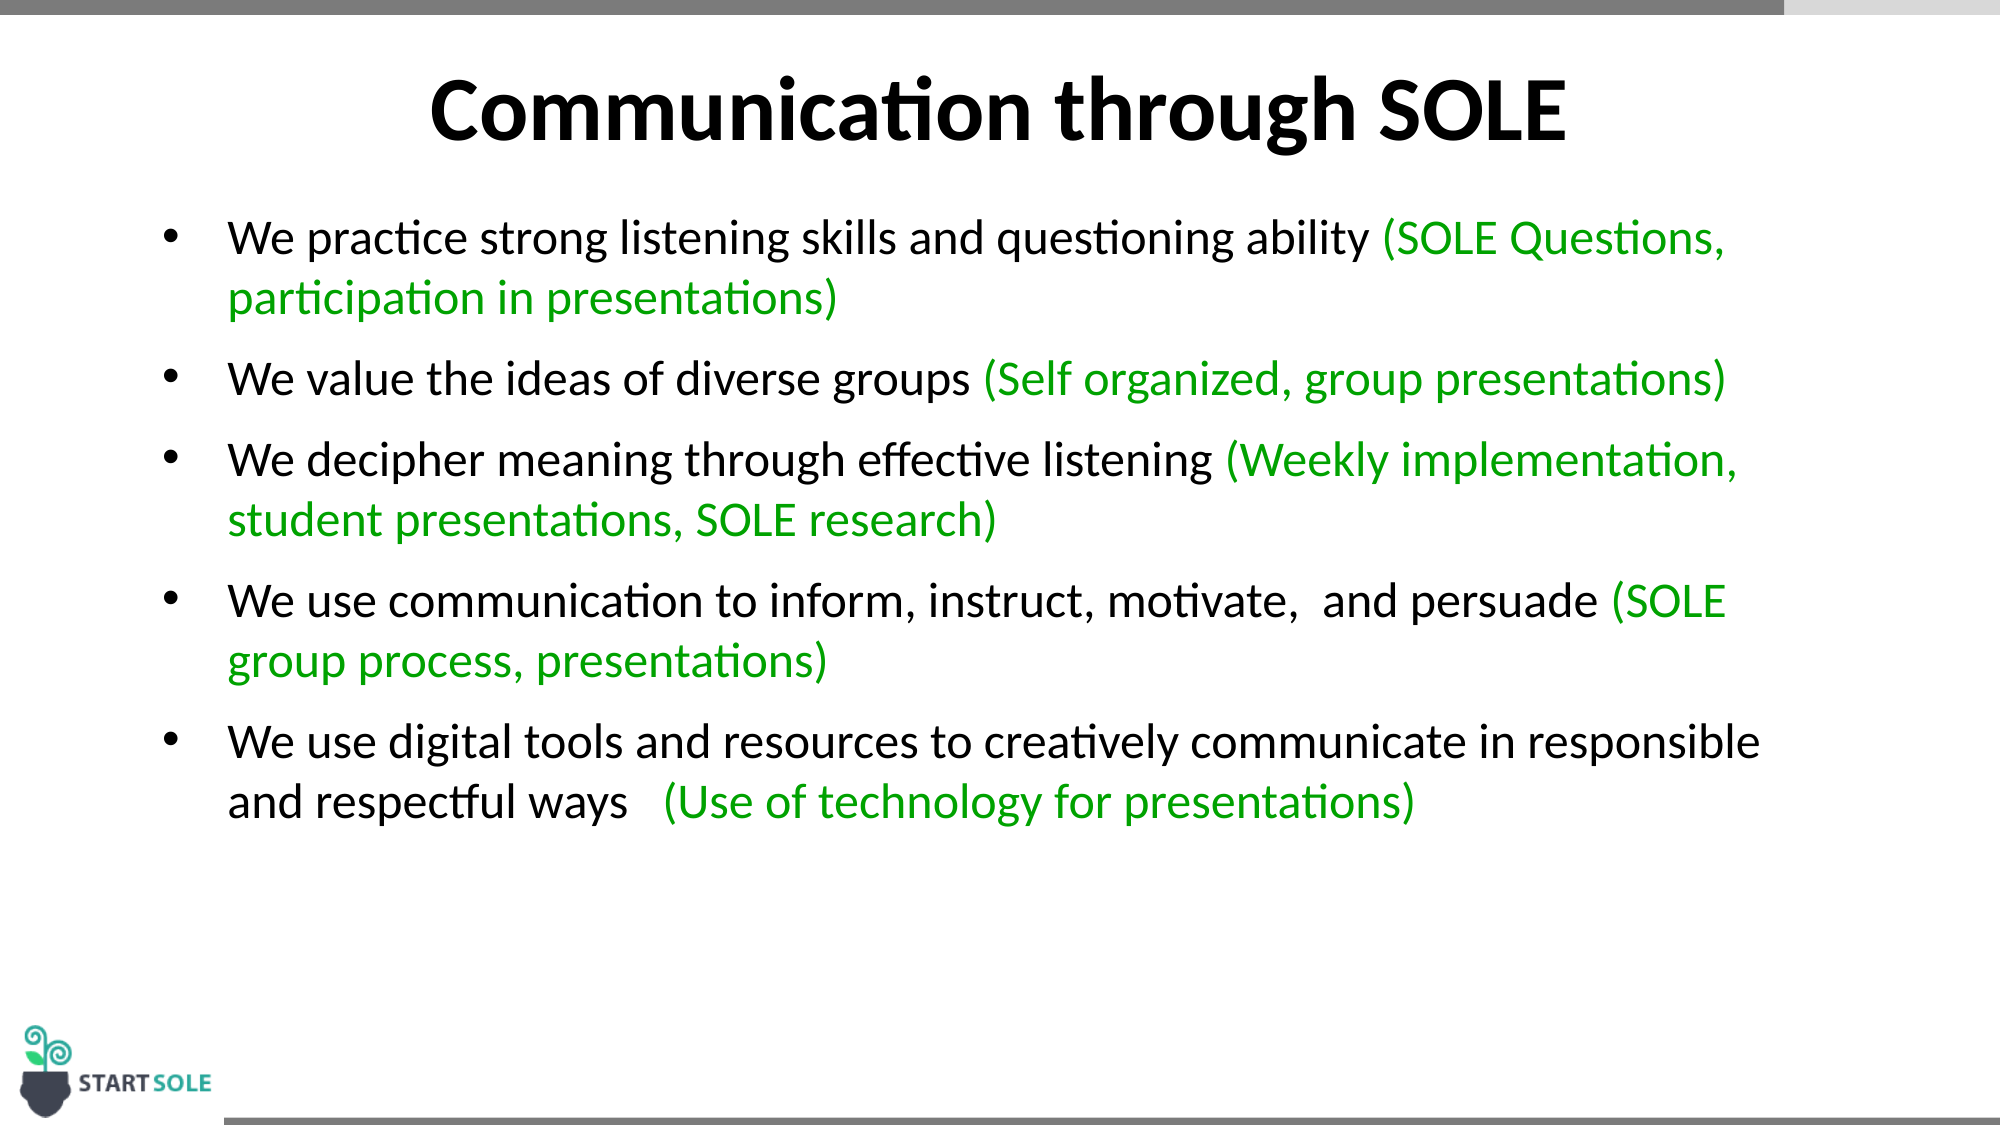

# Communication through SOLE
We practice strong listening skills and questioning ability (SOLE Questions, participation in presentations)
We value the ideas of diverse groups (Self organized, group presentations)
We decipher meaning through effective listening (Weekly implementation, student presentations, SOLE research)
We use communication to inform, instruct, motivate,  and persuade (SOLE group process, presentations)
We use digital tools and resources to creatively communicate in responsible and respectful ways   (Use of technology for presentations)